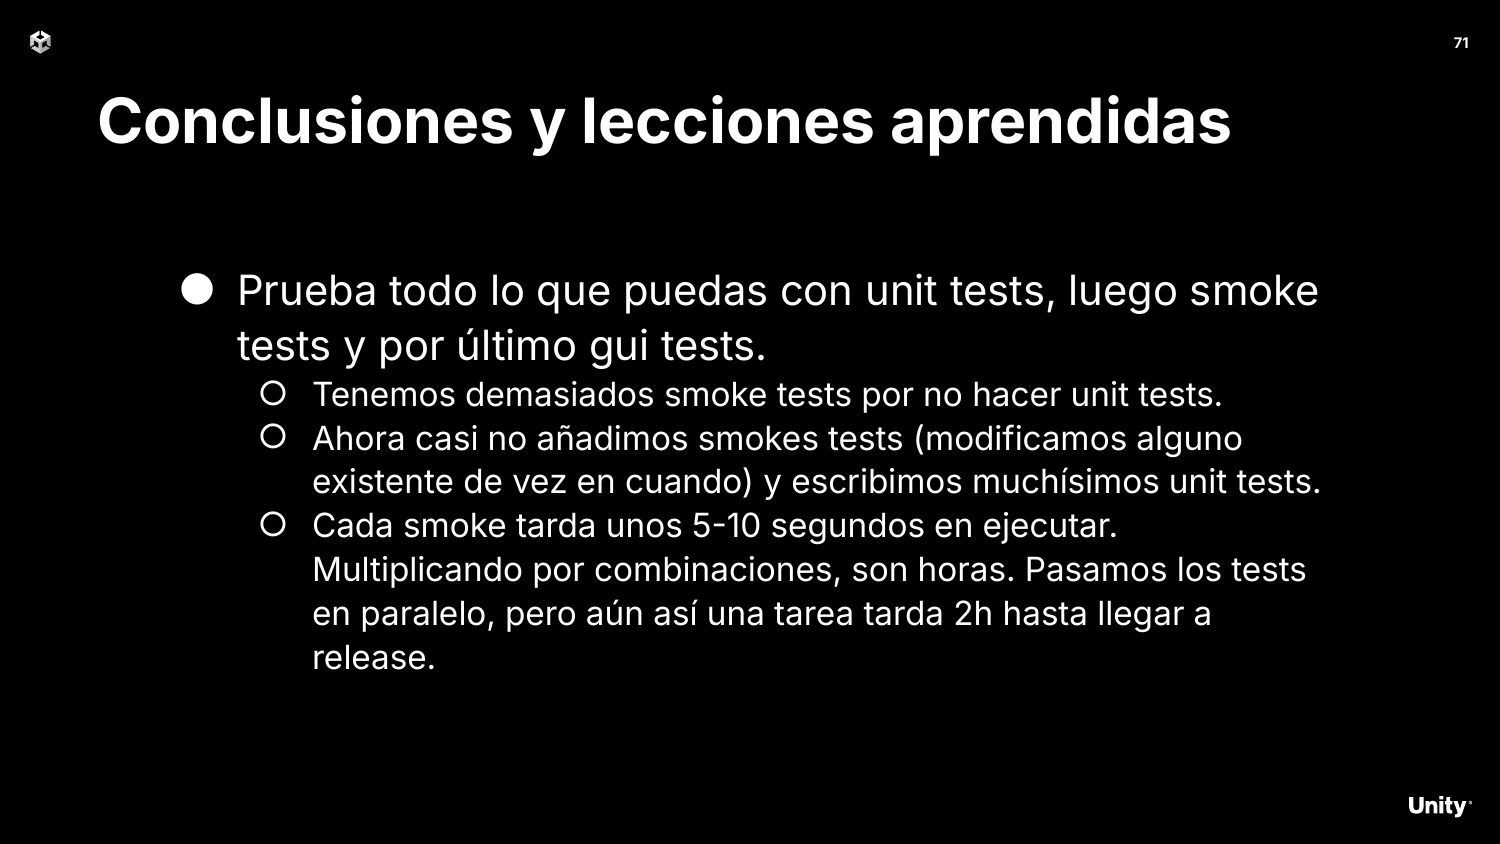

71
# Conclusiones y lecciones aprendidas

Prueba todo lo que puedas con unit tests, luego smoke tests y por último gui tests.
Tenemos demasiados smoke tests por no hacer unit tests.
Ahora casi no añadimos smokes tests (modificamos alguno existente de vez en cuando) y escribimos muchísimos unit tests.
Cada smoke tarda unos 5-10 segundos en ejecutar. Multiplicando por combinaciones, son horas. Pasamos los tests en paralelo, pero aún así una tarea tarda 2h hasta llegar a release.